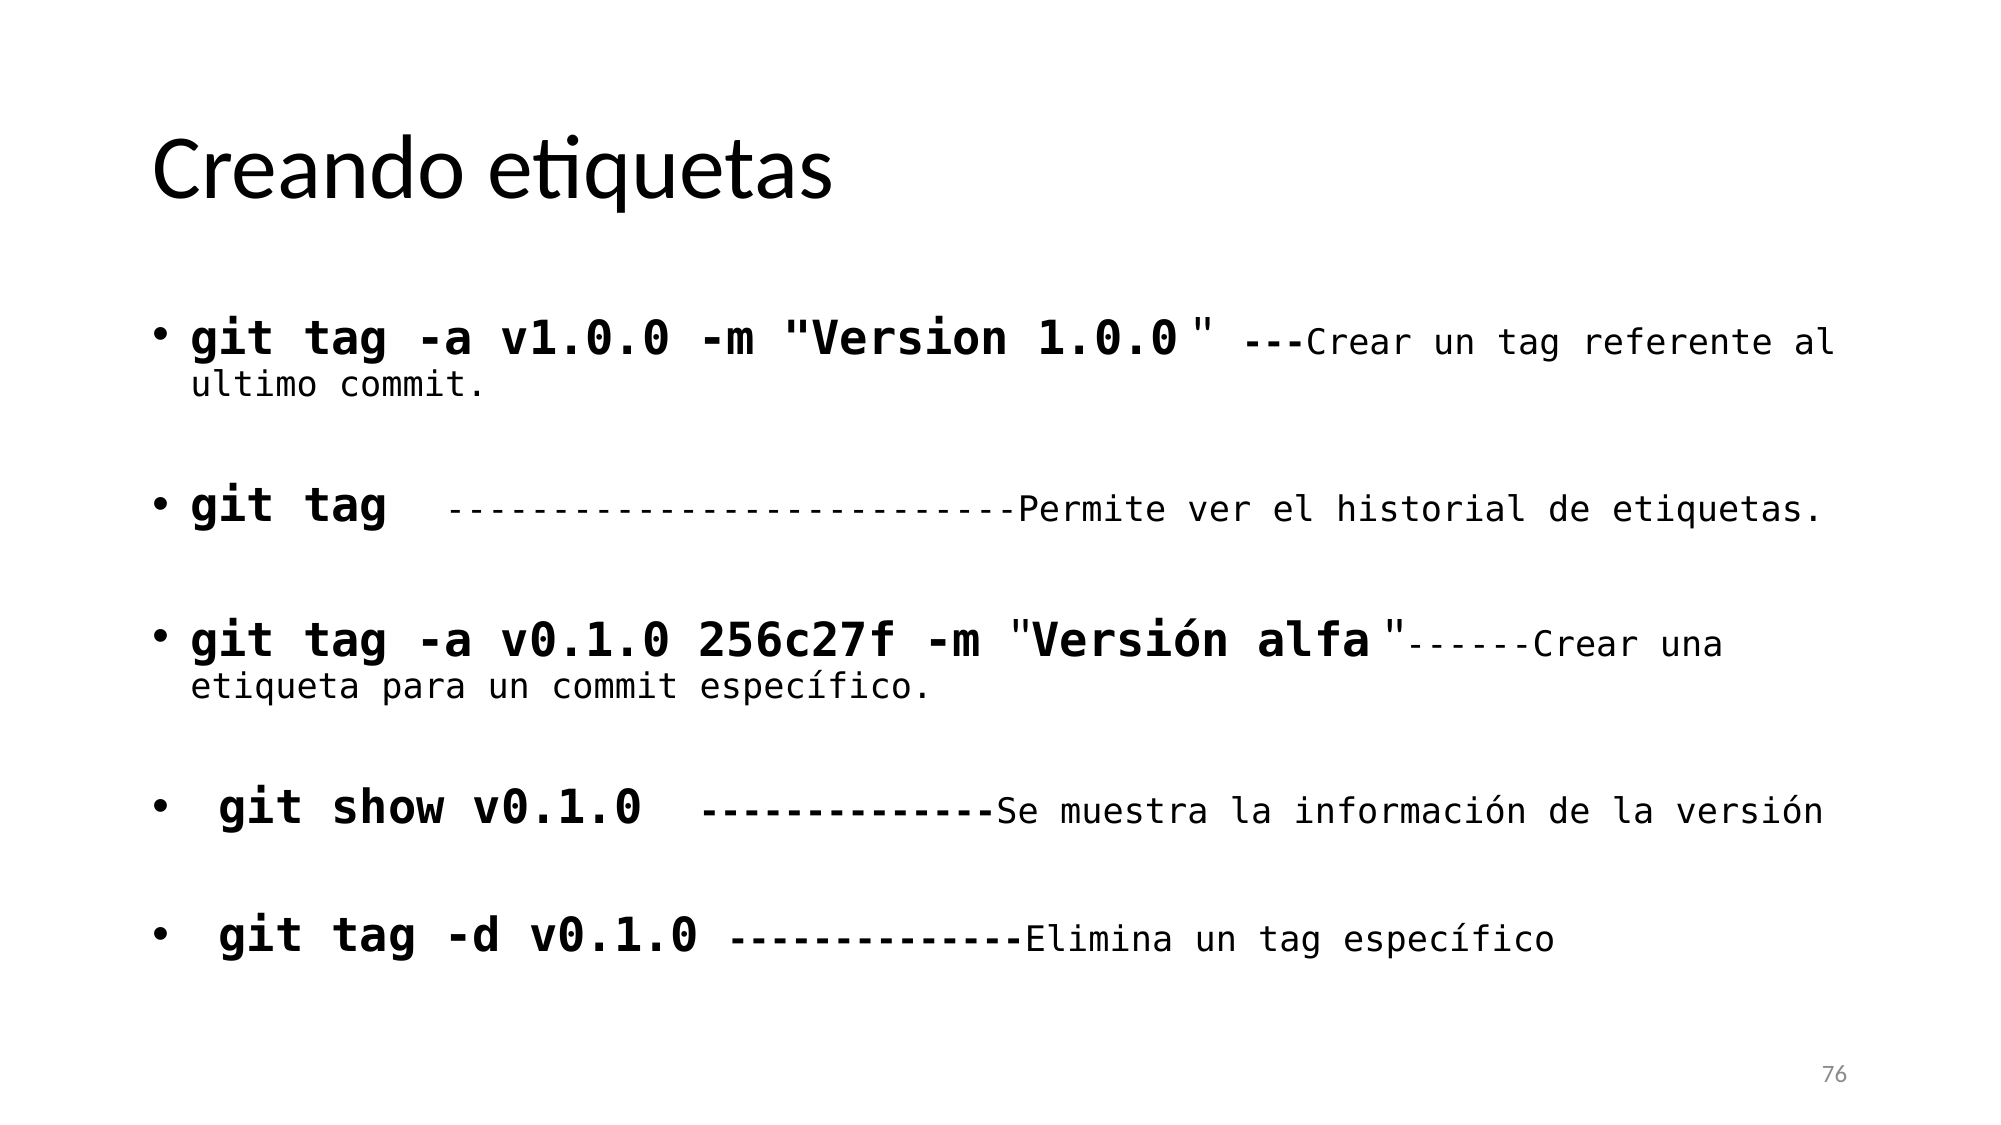

# Creando etiquetas
git tag -a v1.0.0 -m "Version 1.0.0 " ---Crear un tag referente al ultimo commit.

git tag  ---------------------------Permite ver el historial de etiquetas.

git tag -a v0.1.0 256c27f -m "Versión alfa "------Crear una etiqueta para un commit específico.

 git show v0.1.0  --------------Se muestra la información de la versión

 git tag -d v0.1.0 --------------Elimina un tag específico

76